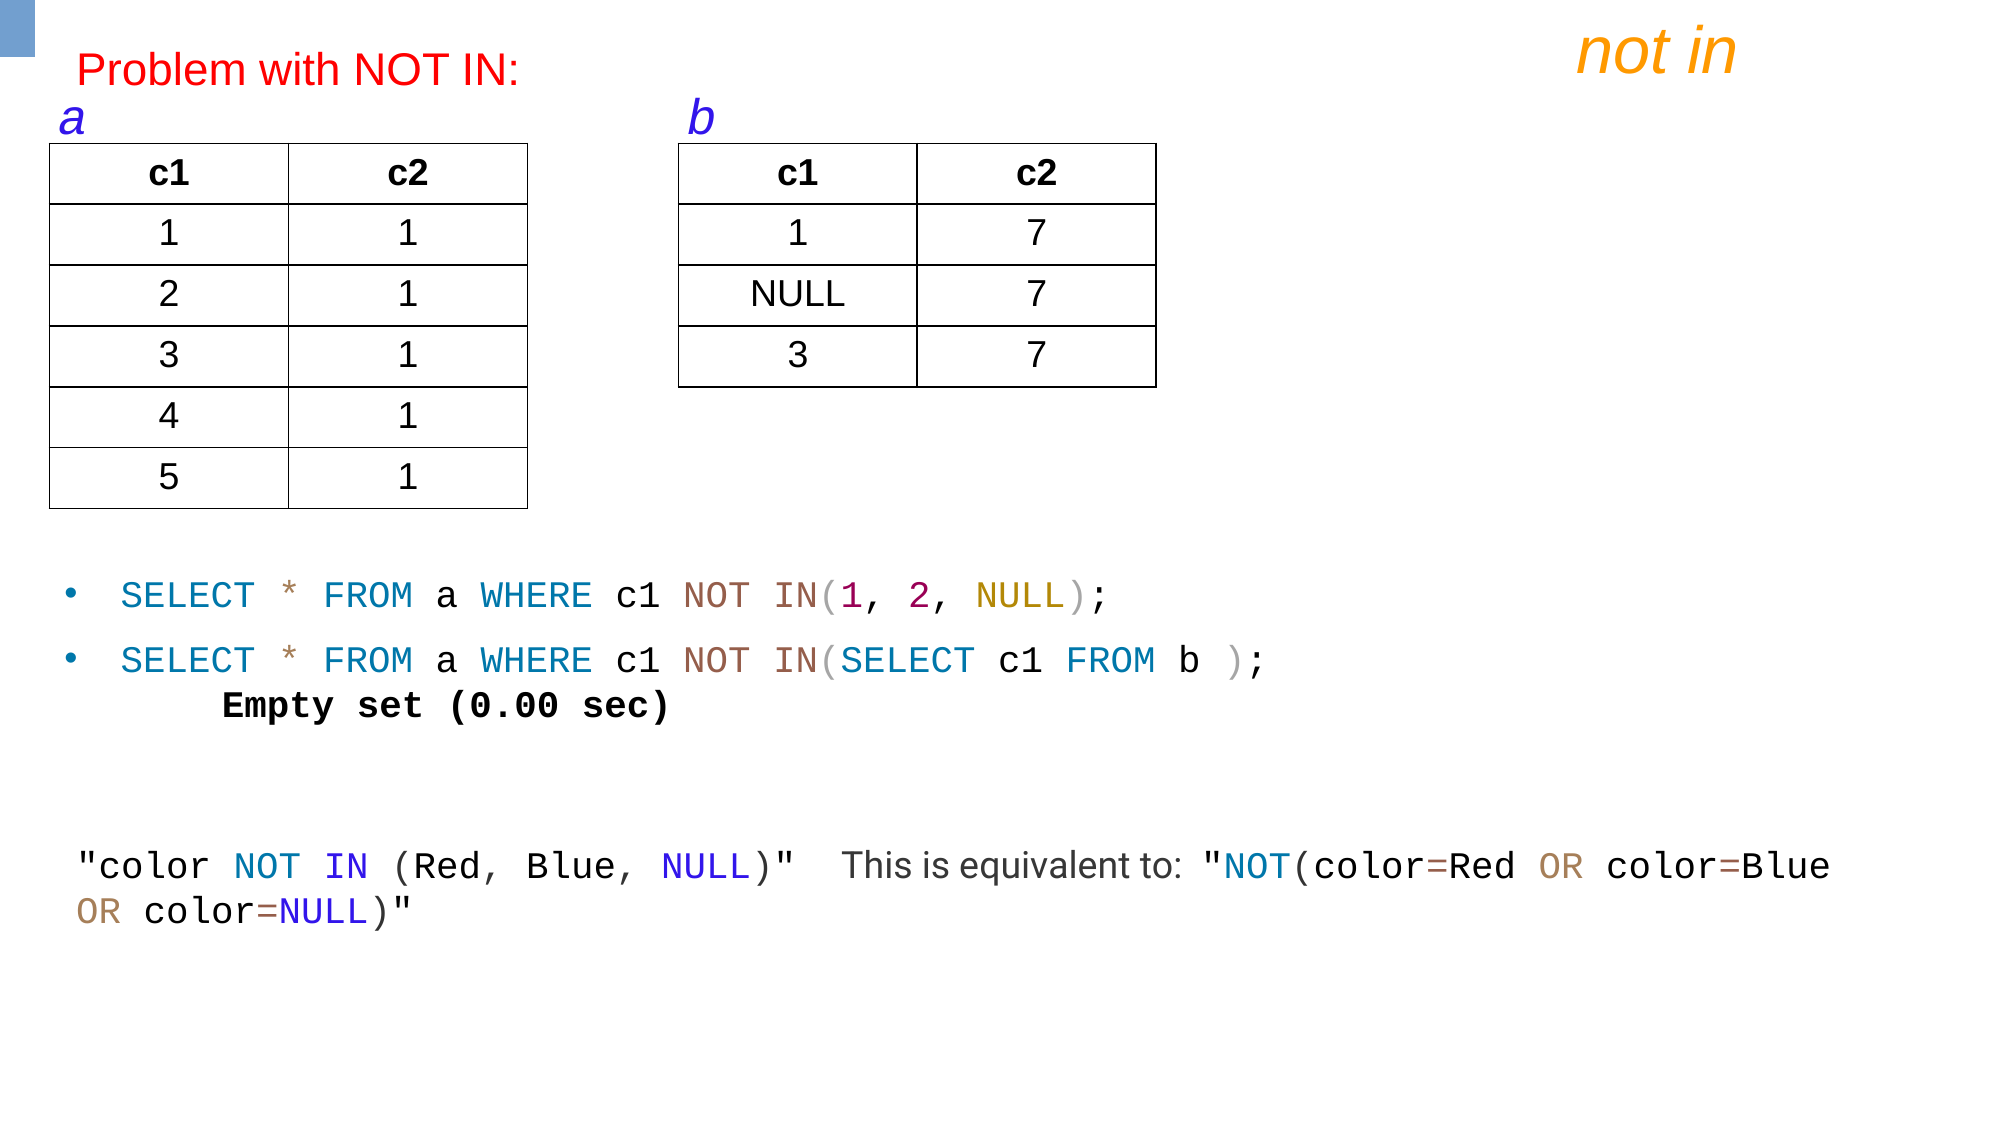

not in
IN
Problem with NOT IN:
b
a
| c1 | c2 |
| --- | --- |
| 1 | 1 |
| 2 | 1 |
| 3 | 1 |
| 4 | 1 |
| 5 | 1 |
| c1 | c2 |
| --- | --- |
| 1 | 7 |
| NULL | 7 |
| 3 | 7 |
SELECT * FROM a WHERE c1 NOT IN(1, 2, NULL);

SELECT * FROM a WHERE c1 NOT IN(SELECT c1 FROM b );
       Empty set (0.00 sec)
"color NOT IN (Red, Blue, NULL)"  This is equivalent to:  "NOT(color=Red OR color=Blue OR color=NULL)"